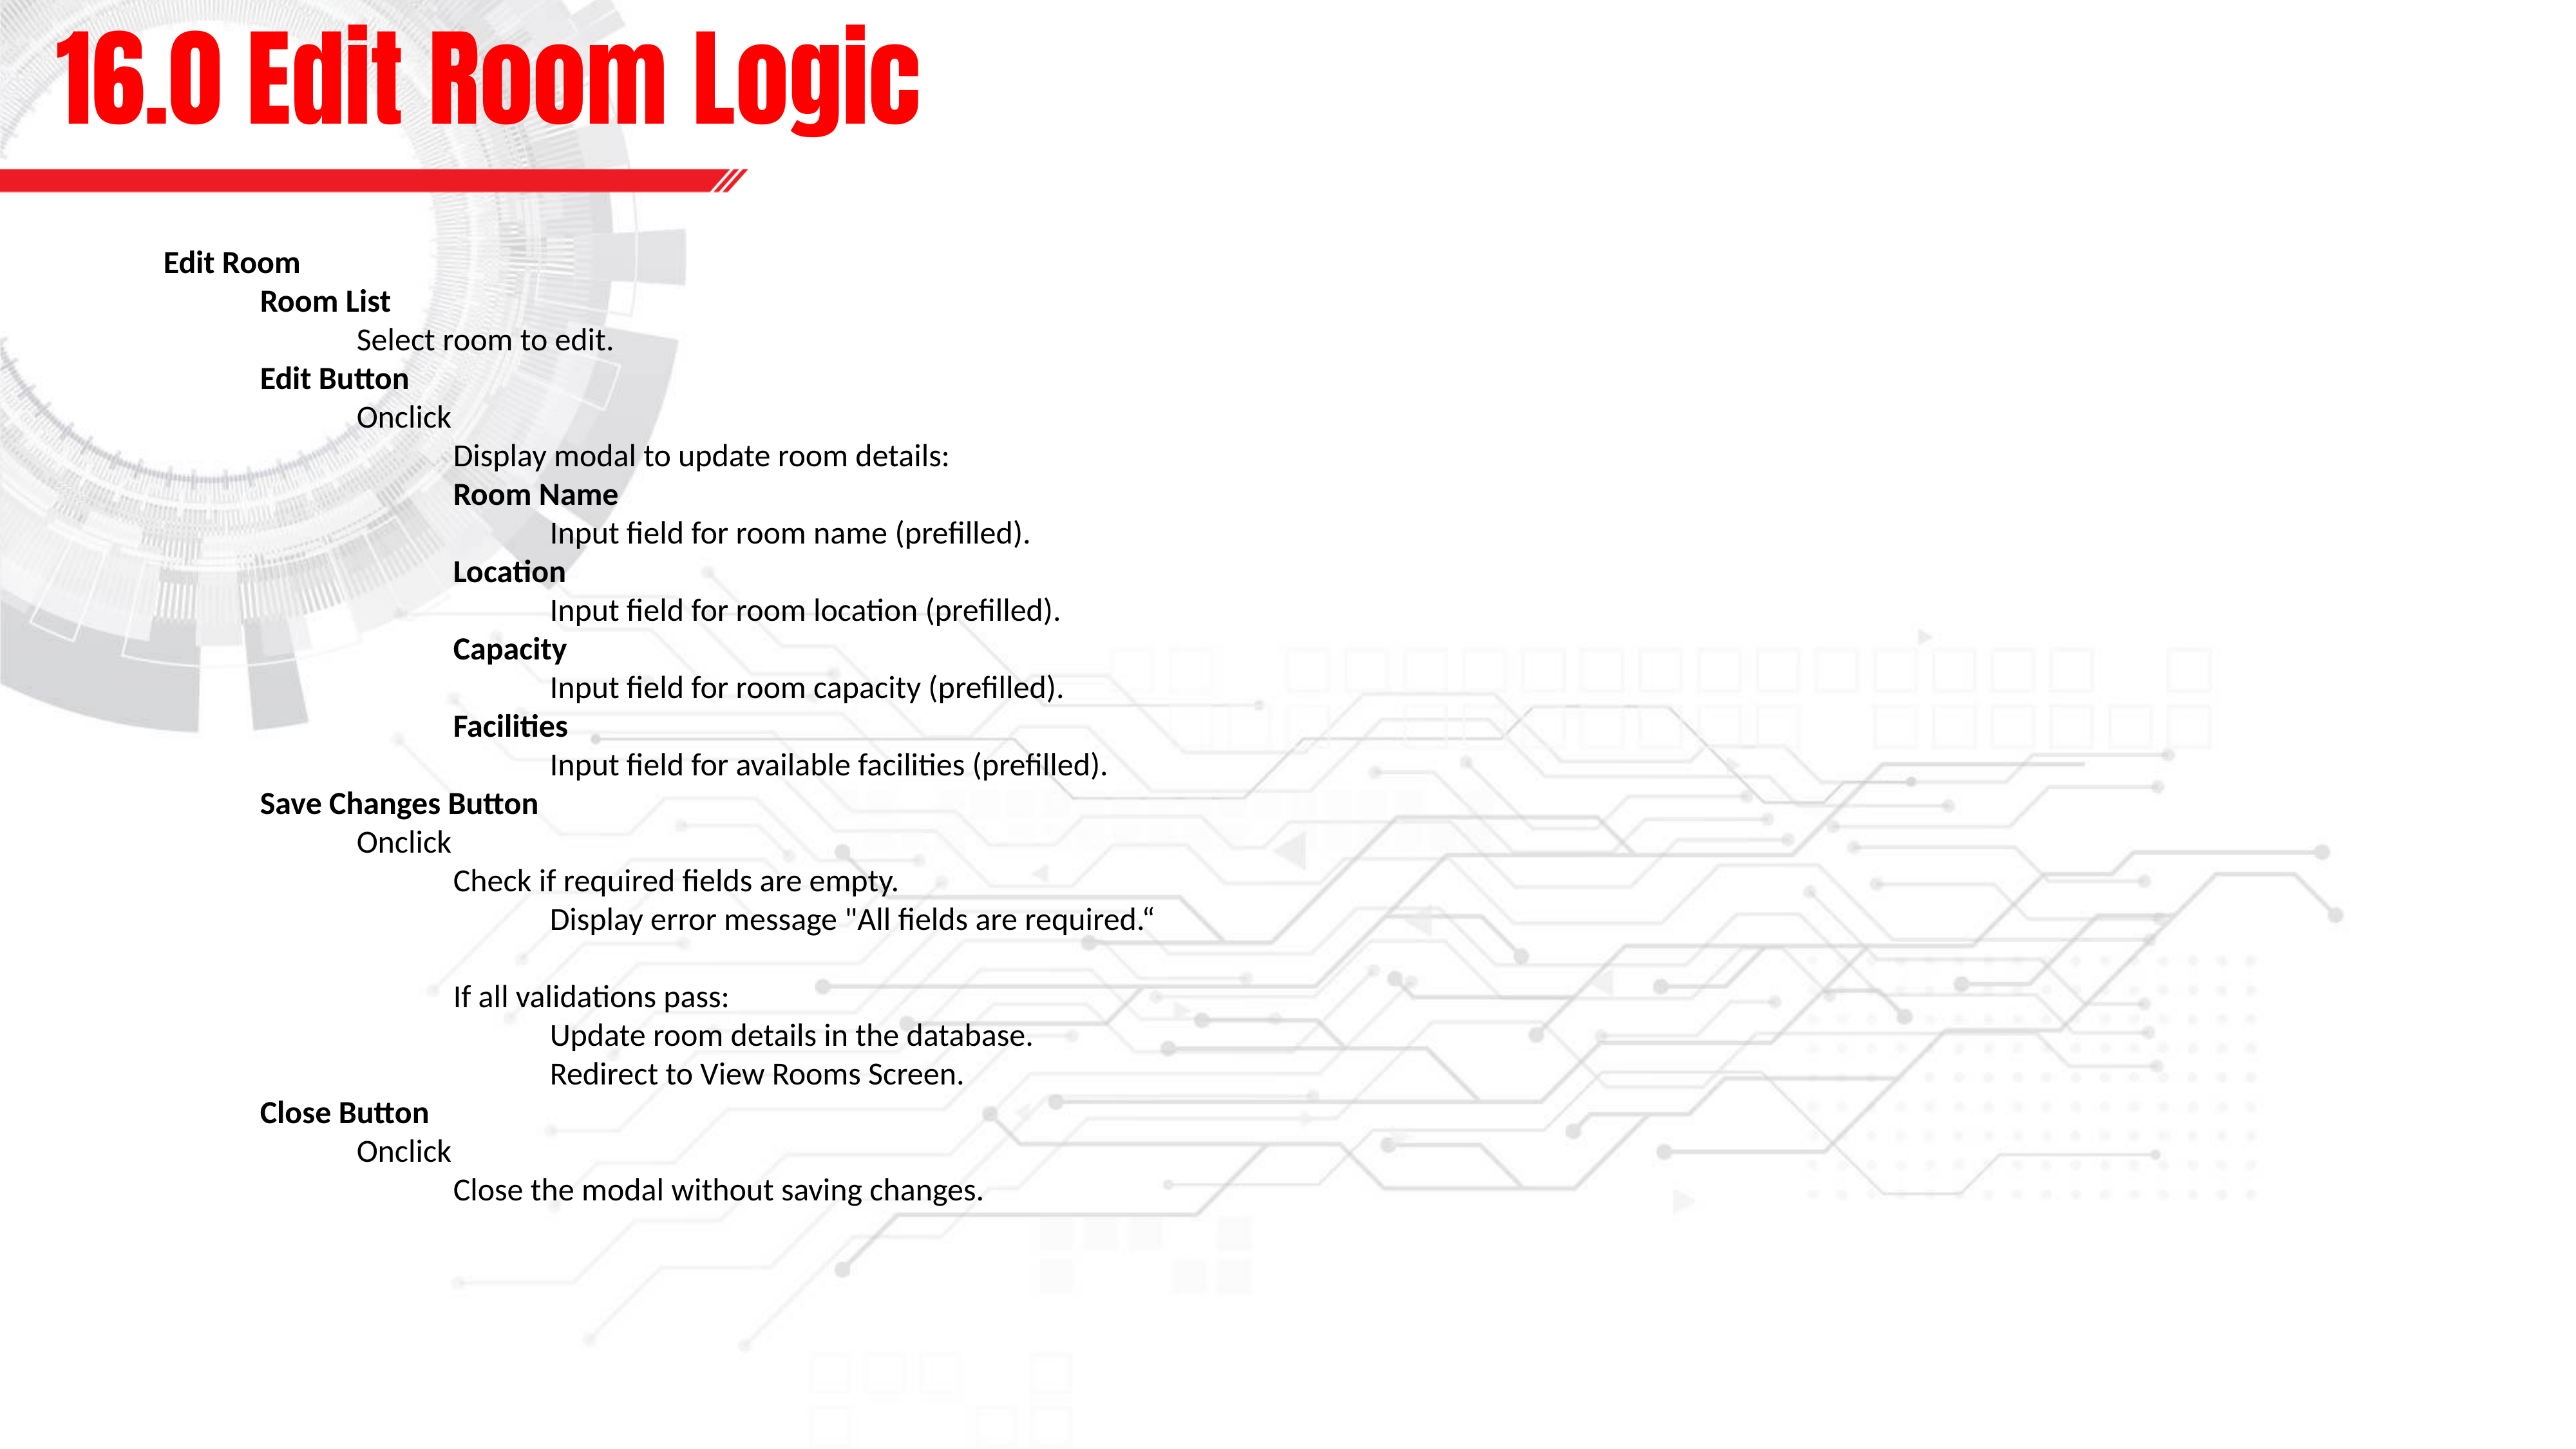

16.0 Edit Room Logic
Edit Room
	Room List
		Select room to edit.
	Edit Button
		Onclick
			Display modal to update room details:
			Room Name
				Input field for room name (prefilled).
			Location
				Input field for room location (prefilled).
			Capacity
				Input field for room capacity (prefilled).
			Facilities
				Input field for available facilities (prefilled).
	Save Changes Button
		Onclick
			Check if required fields are empty.
				Display error message "All fields are required.“

			If all validations pass:
				Update room details in the database.
				Redirect to View Rooms Screen.
	Close Button
		Onclick
			Close the modal without saving changes.